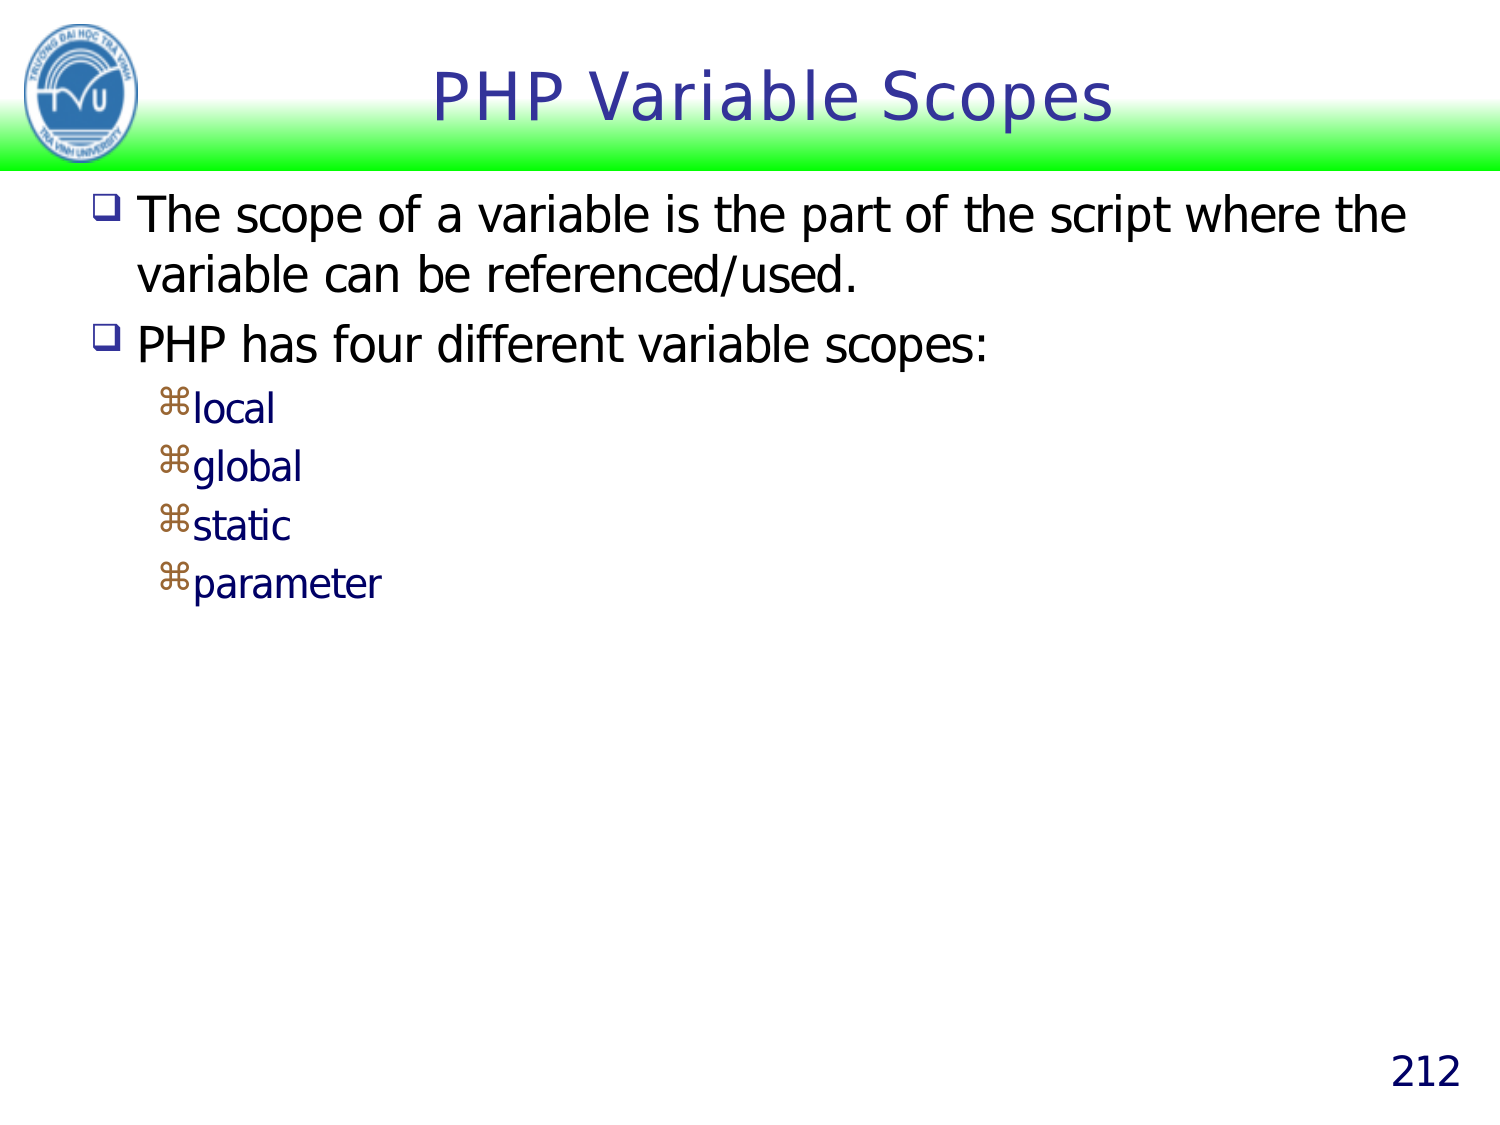

# PHP Variable Scopes
The scope of a variable is the part of the script where the variable can be referenced/used.
PHP has four different variable scopes:
local
global
static
parameter

212